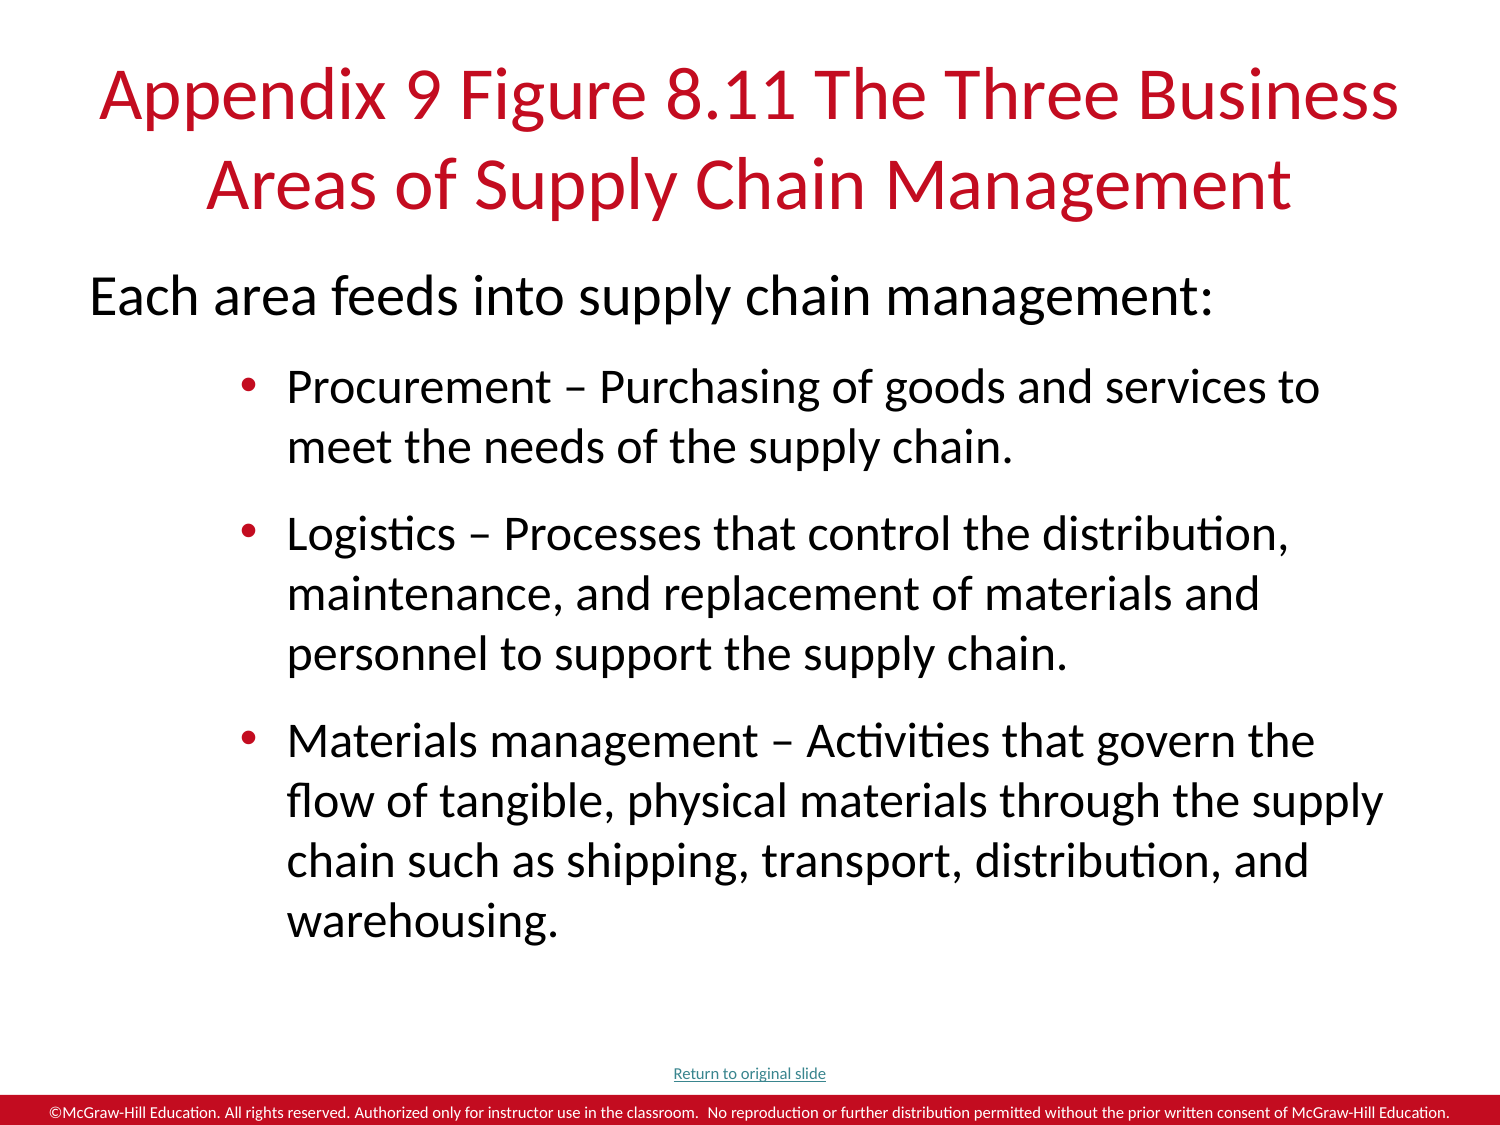

# Appendix 9 Figure 8.11 The Three Business Areas of Supply Chain Management
Each area feeds into supply chain management:
Procurement – Purchasing of goods and services to meet the needs of the supply chain.
Logistics – Processes that control the distribution, maintenance, and replacement of materials and personnel to support the supply chain.
Materials management – Activities that govern the flow of tangible, physical materials through the supply chain such as shipping, transport, distribution, and warehousing.
Return to original slide